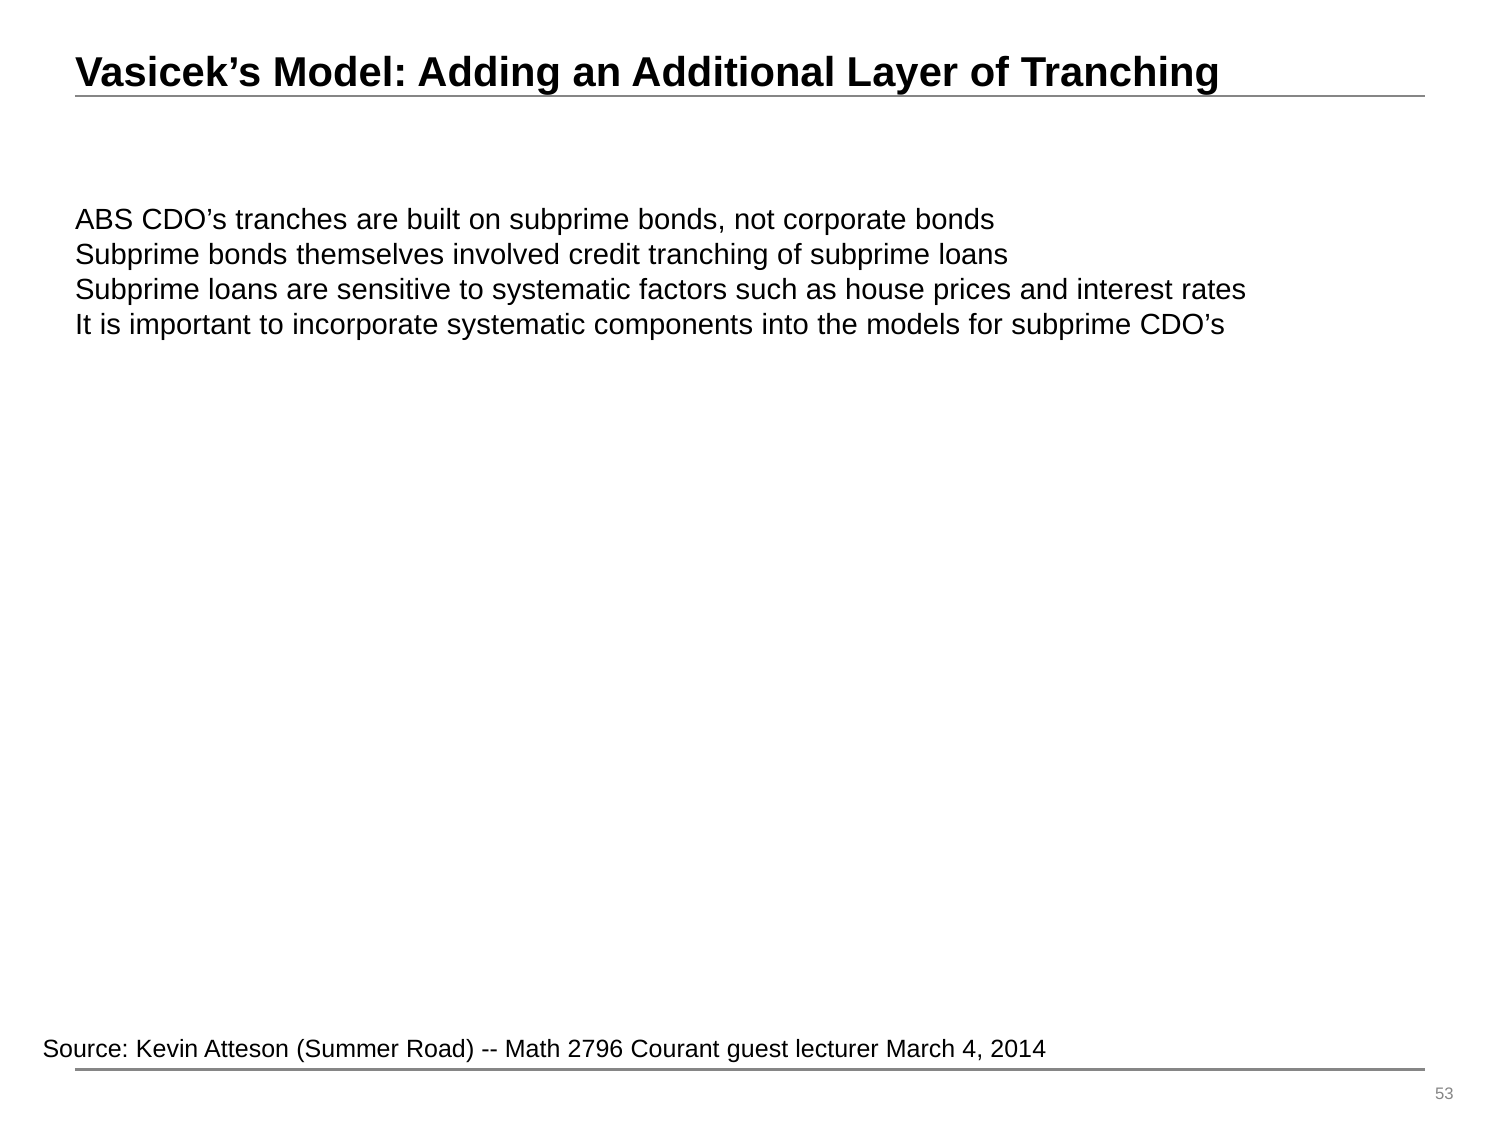

# Vasicek’s Model: Adding an Additional Layer of Tranching
ABS CDO’s tranches are built on subprime bonds, not corporate bonds
Subprime bonds themselves involved credit tranching of subprime loans
Subprime loans are sensitive to systematic factors such as house prices and interest rates
It is important to incorporate systematic components into the models for subprime CDO’s

Source: Kevin Atteson (Summer Road) -- Math 2796 Courant guest lecturer March 4, 2014